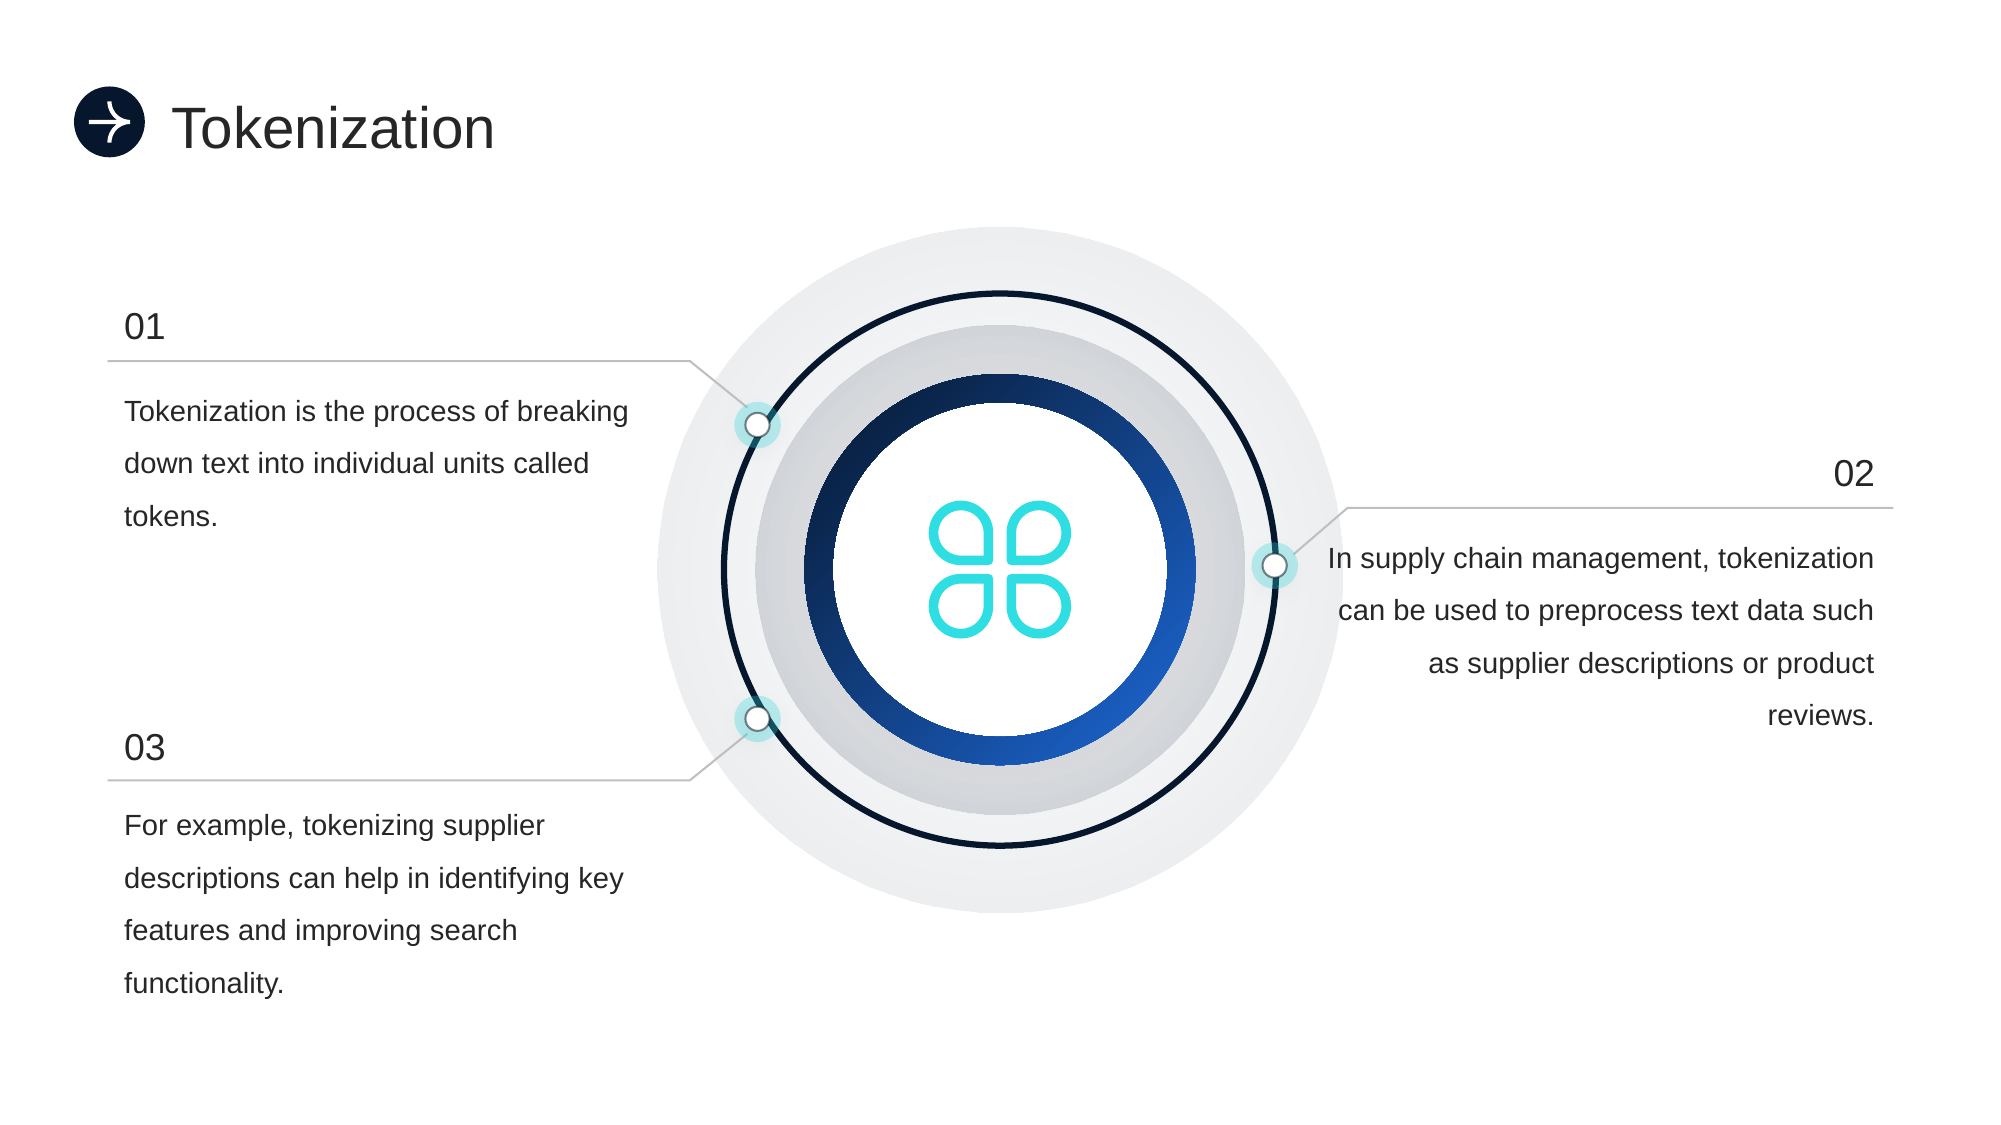

Tokenization

01

Tokenization is the process of breaking down text into individual units called tokens.

02

In supply chain management, tokenization can be used to preprocess text data such as supplier descriptions or product reviews.

03

For example, tokenizing supplier descriptions can help in identifying key features and improving search functionality.